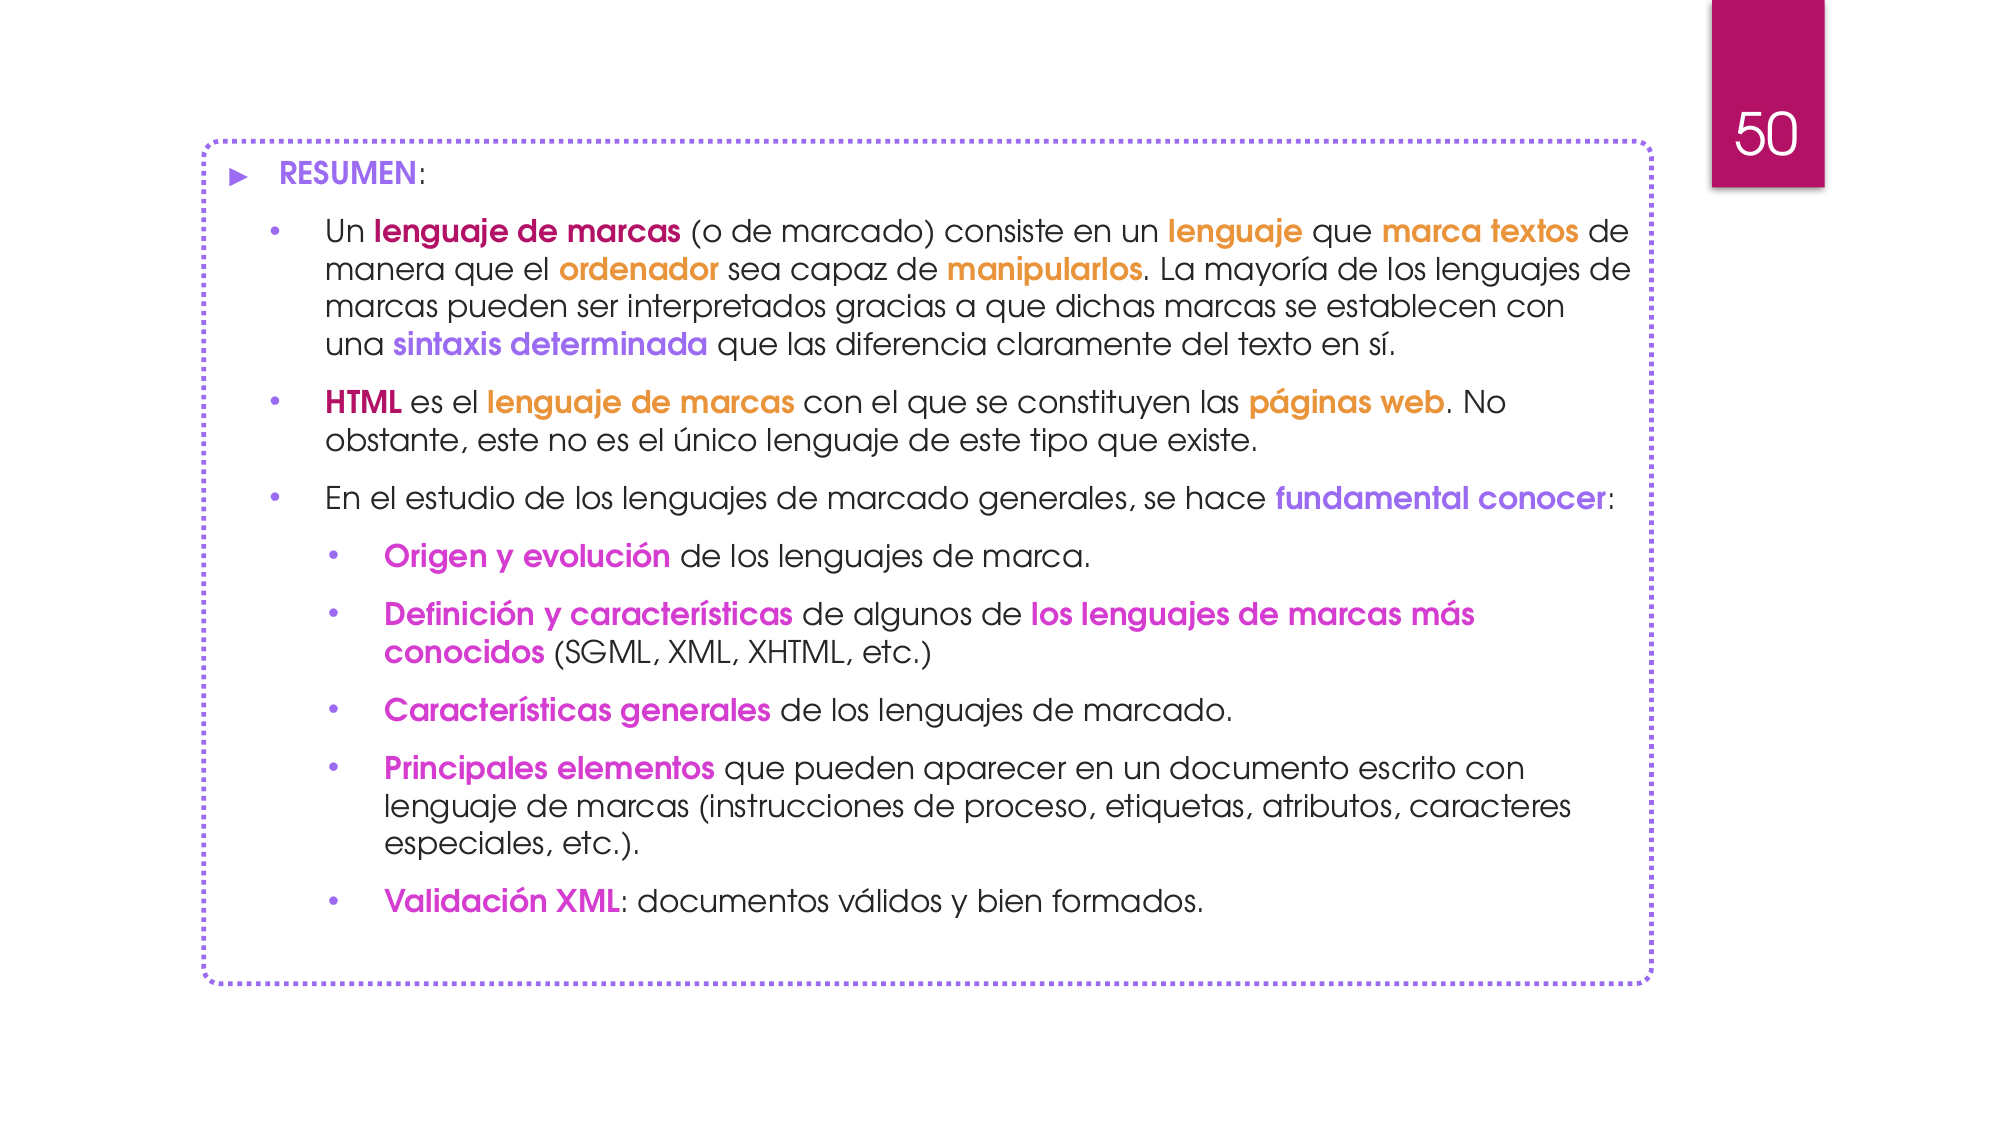

50
RESUMEN:
Un lenguaje de marcas (o de marcado) consiste en un lenguaje que marca textos de manera que el ordenador sea capaz de manipularlos. La mayoría de los lenguajes de marcas pueden ser interpretados gracias a que dichas marcas se establecen con una sintaxis determinada que las diferencia claramente del texto en sí.
HTML es el lenguaje de marcas con el que se constituyen las páginas web. No obstante, este no es el único lenguaje de este tipo que existe.
En el estudio de los lenguajes de marcado generales, se hace fundamental conocer:
Origen y evolución de los lenguajes de marca.
Definición y características de algunos de los lenguajes de marcas más conocidos (SGML, XML, XHTML, etc.)
Características generales de los lenguajes de marcado.
Principales elementos que pueden aparecer en un documento escrito con lenguaje de marcas (instrucciones de proceso, etiquetas, atributos, caracteres especiales, etc.).
Validación XML: documentos válidos y bien formados.